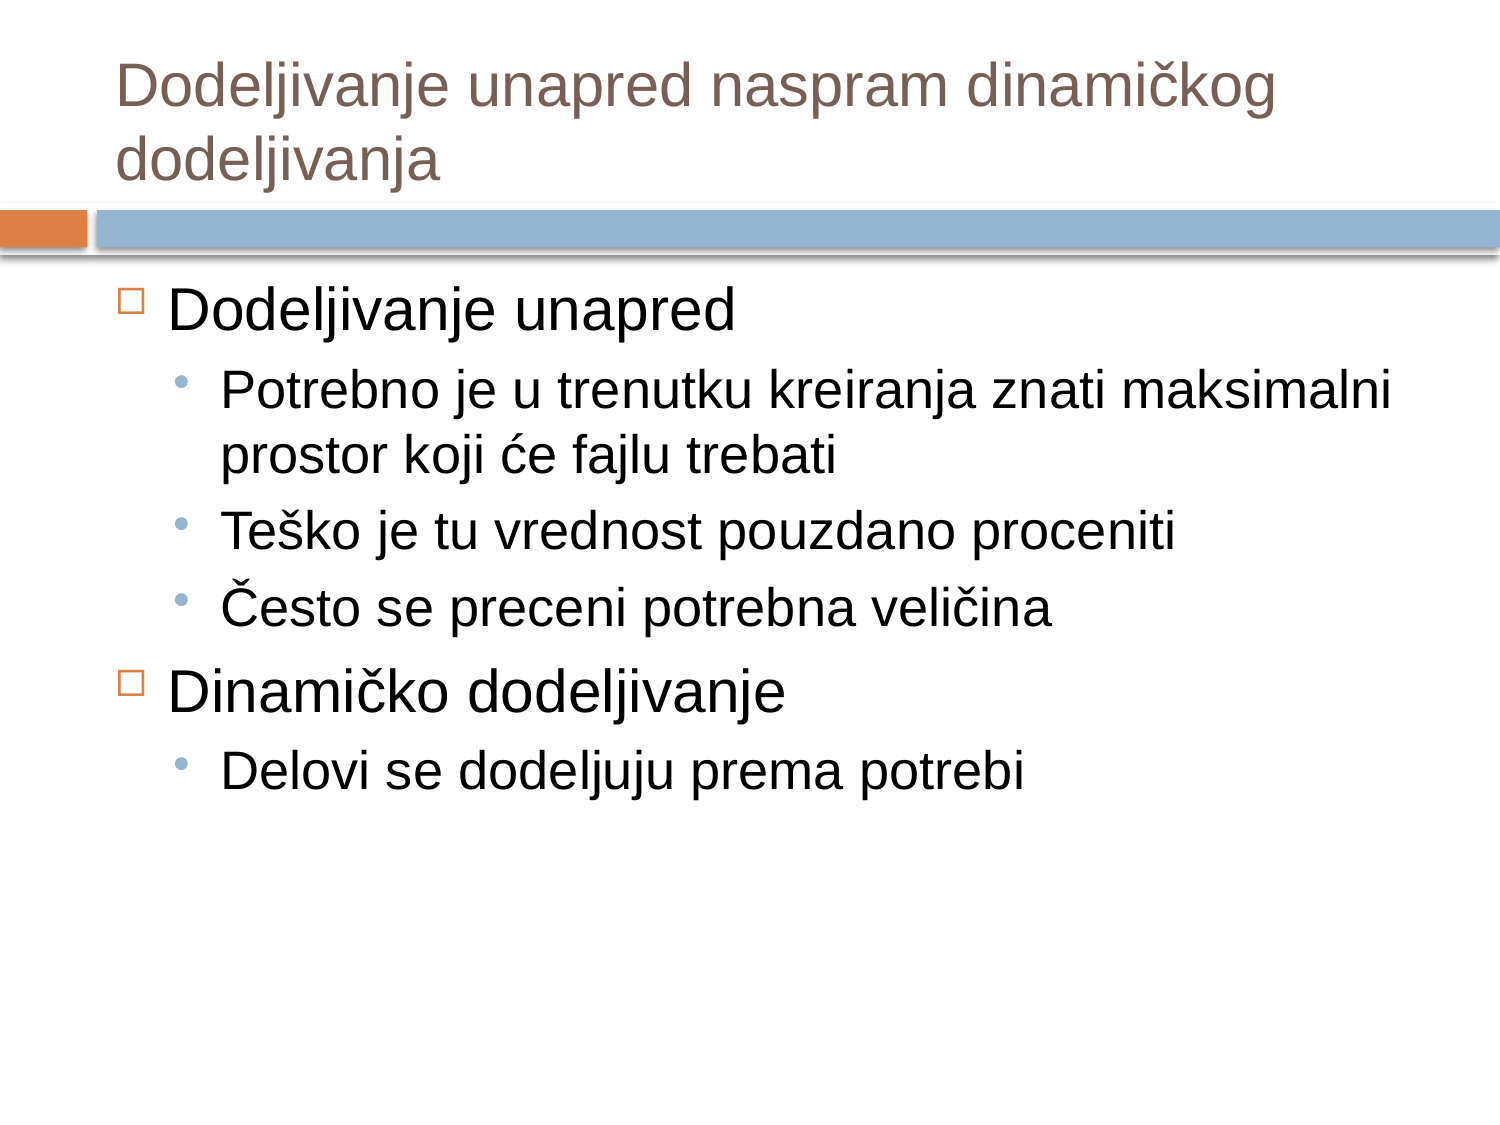

# Dodeljivanje unapred naspram dinamičkog dodeljivanja
Dodeljivanje unapred
Potrebno je u trenutku kreiranja znati maksimalni prostor koji će fajlu trebati
Teško je tu vrednost pouzdano proceniti
Često se preceni potrebna veličina
Dinamičko dodeljivanje
Delovi se dodeljuju prema potrebi